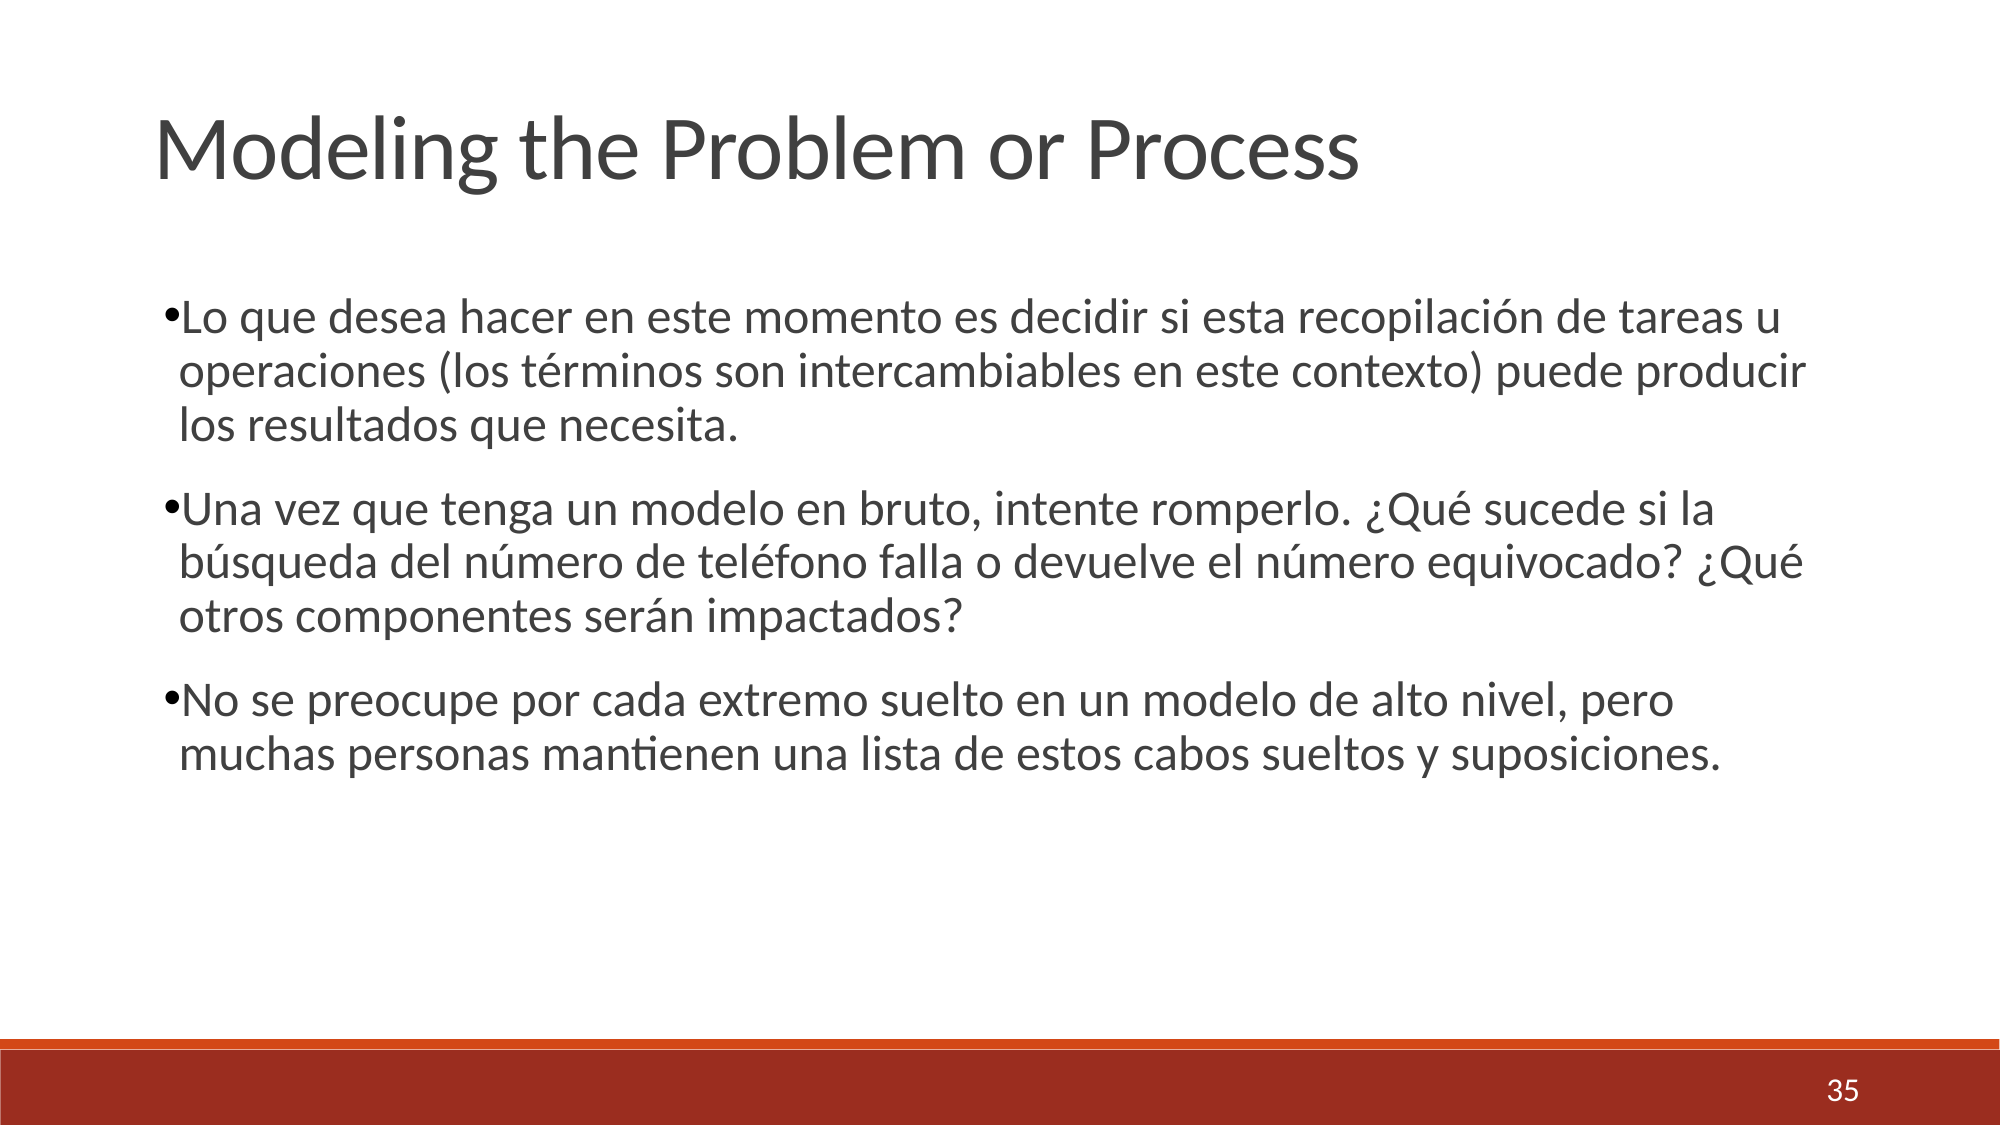

Modeling the Problem or Process
Lo que desea hacer en este momento es decidir si esta recopilación de tareas u operaciones (los términos son intercambiables en este contexto) puede producir los resultados que necesita.
Una vez que tenga un modelo en bruto, intente romperlo. ¿Qué sucede si la búsqueda del número de teléfono falla o devuelve el número equivocado? ¿Qué otros componentes serán impactados?
No se preocupe por cada extremo suelto en un modelo de alto nivel, pero muchas personas mantienen una lista de estos cabos sueltos y suposiciones.
35